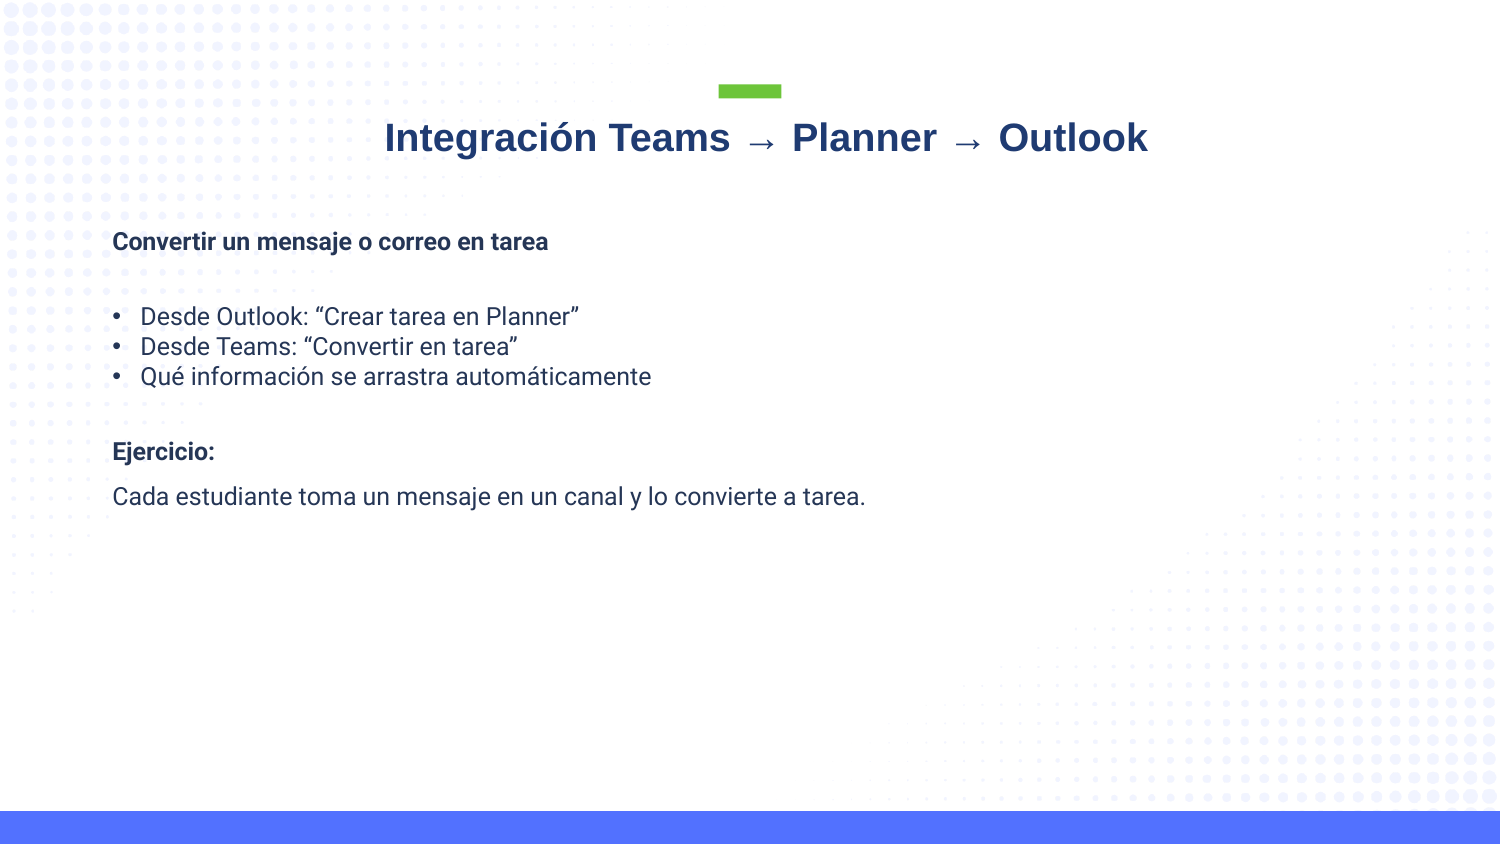

Integración Teams → Planner → Outlook
Convertir un mensaje o correo en tarea

Desde Outlook: “Crear tarea en Planner”
Desde Teams: “Convertir en tarea”
Qué información se arrastra automáticamente

Ejercicio:
Cada estudiante toma un mensaje en un canal y lo convierte a tarea.